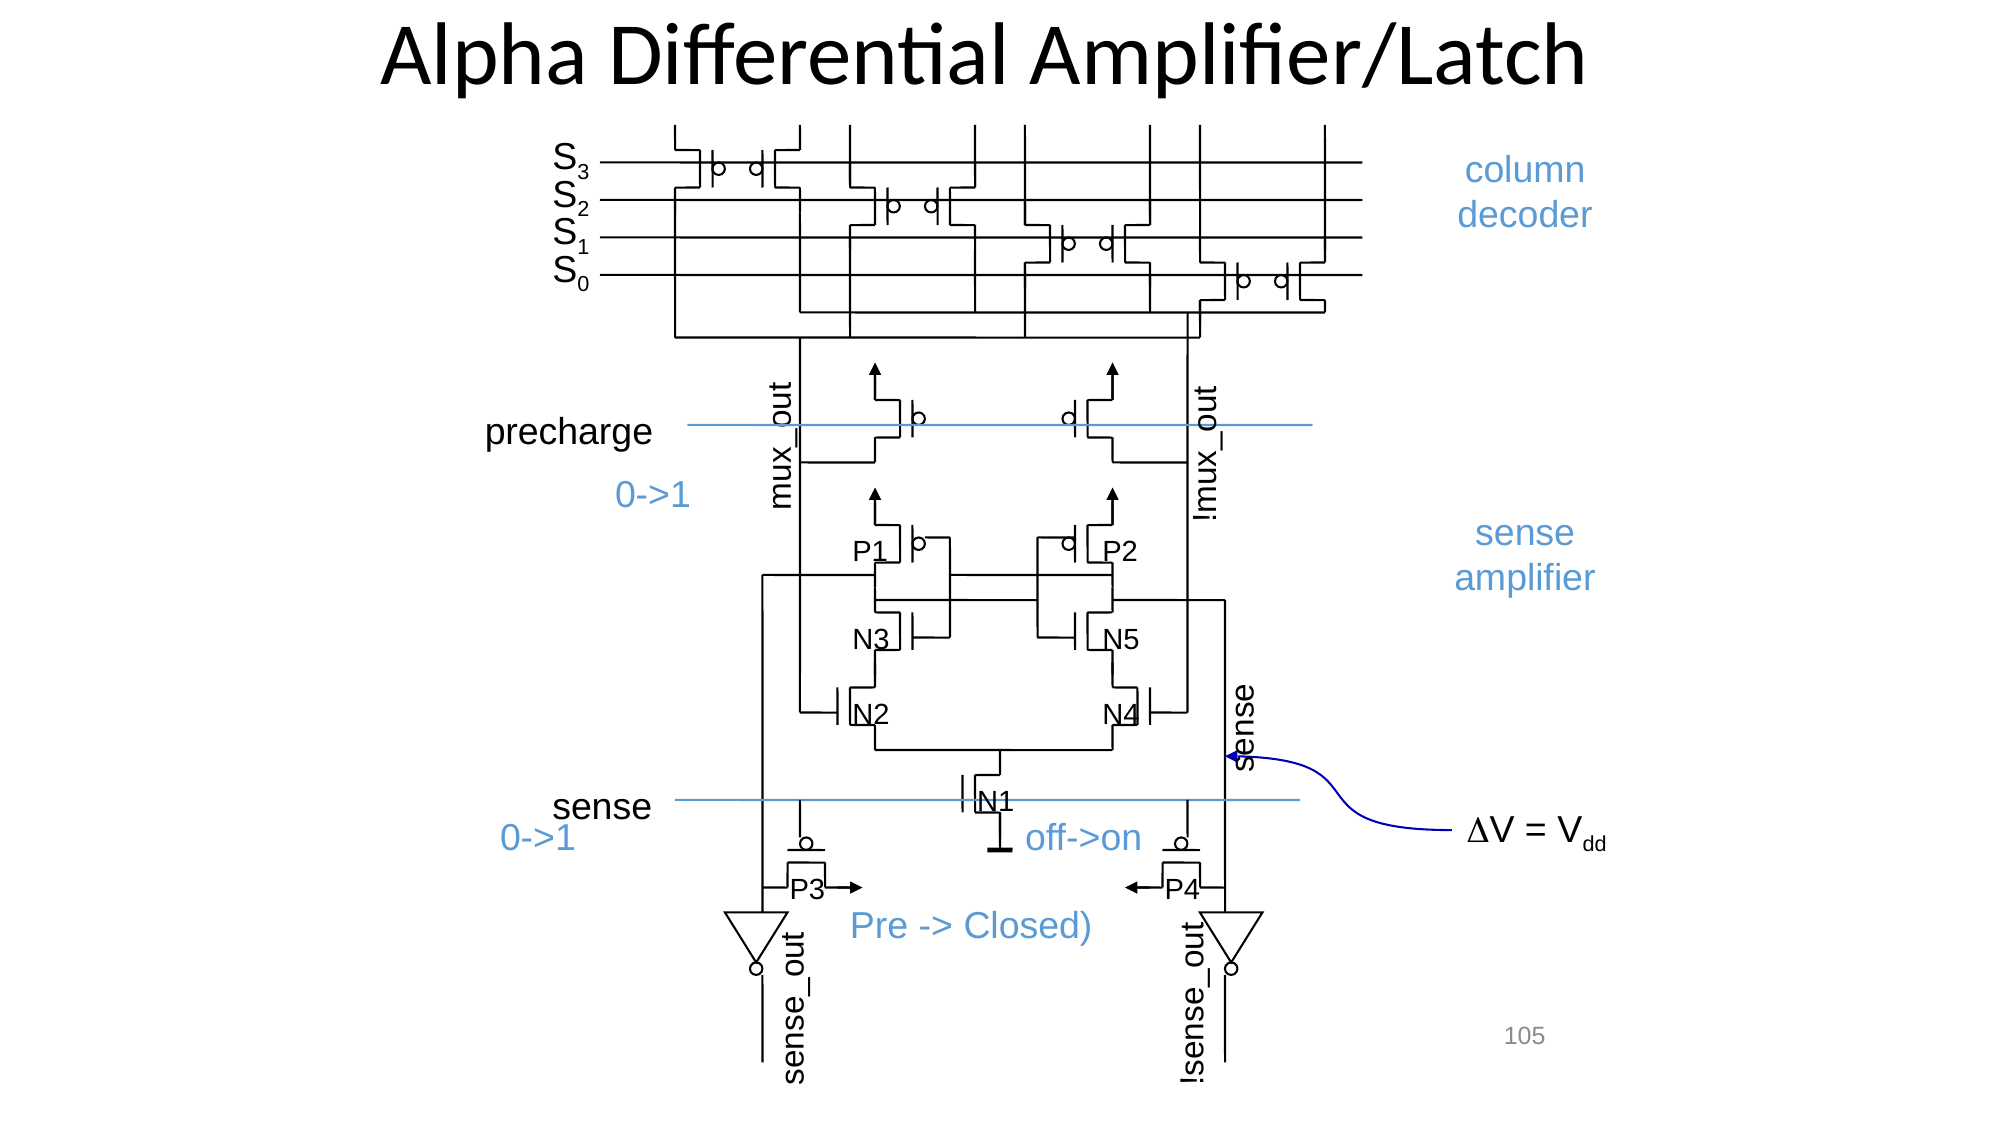

# Alpha Differential Amplifier/Latch

S3
column decoder

S2

S1

S0

mux_out
precharge
!mux_out

0->1

sense
amplifier
P1
P2

N3
N5

sense

N2
N4

N1
sense

ΔV = Vdd
0->1
off->on

P3
P4

Pre -> Closed)

sense_out
!sense_out

105